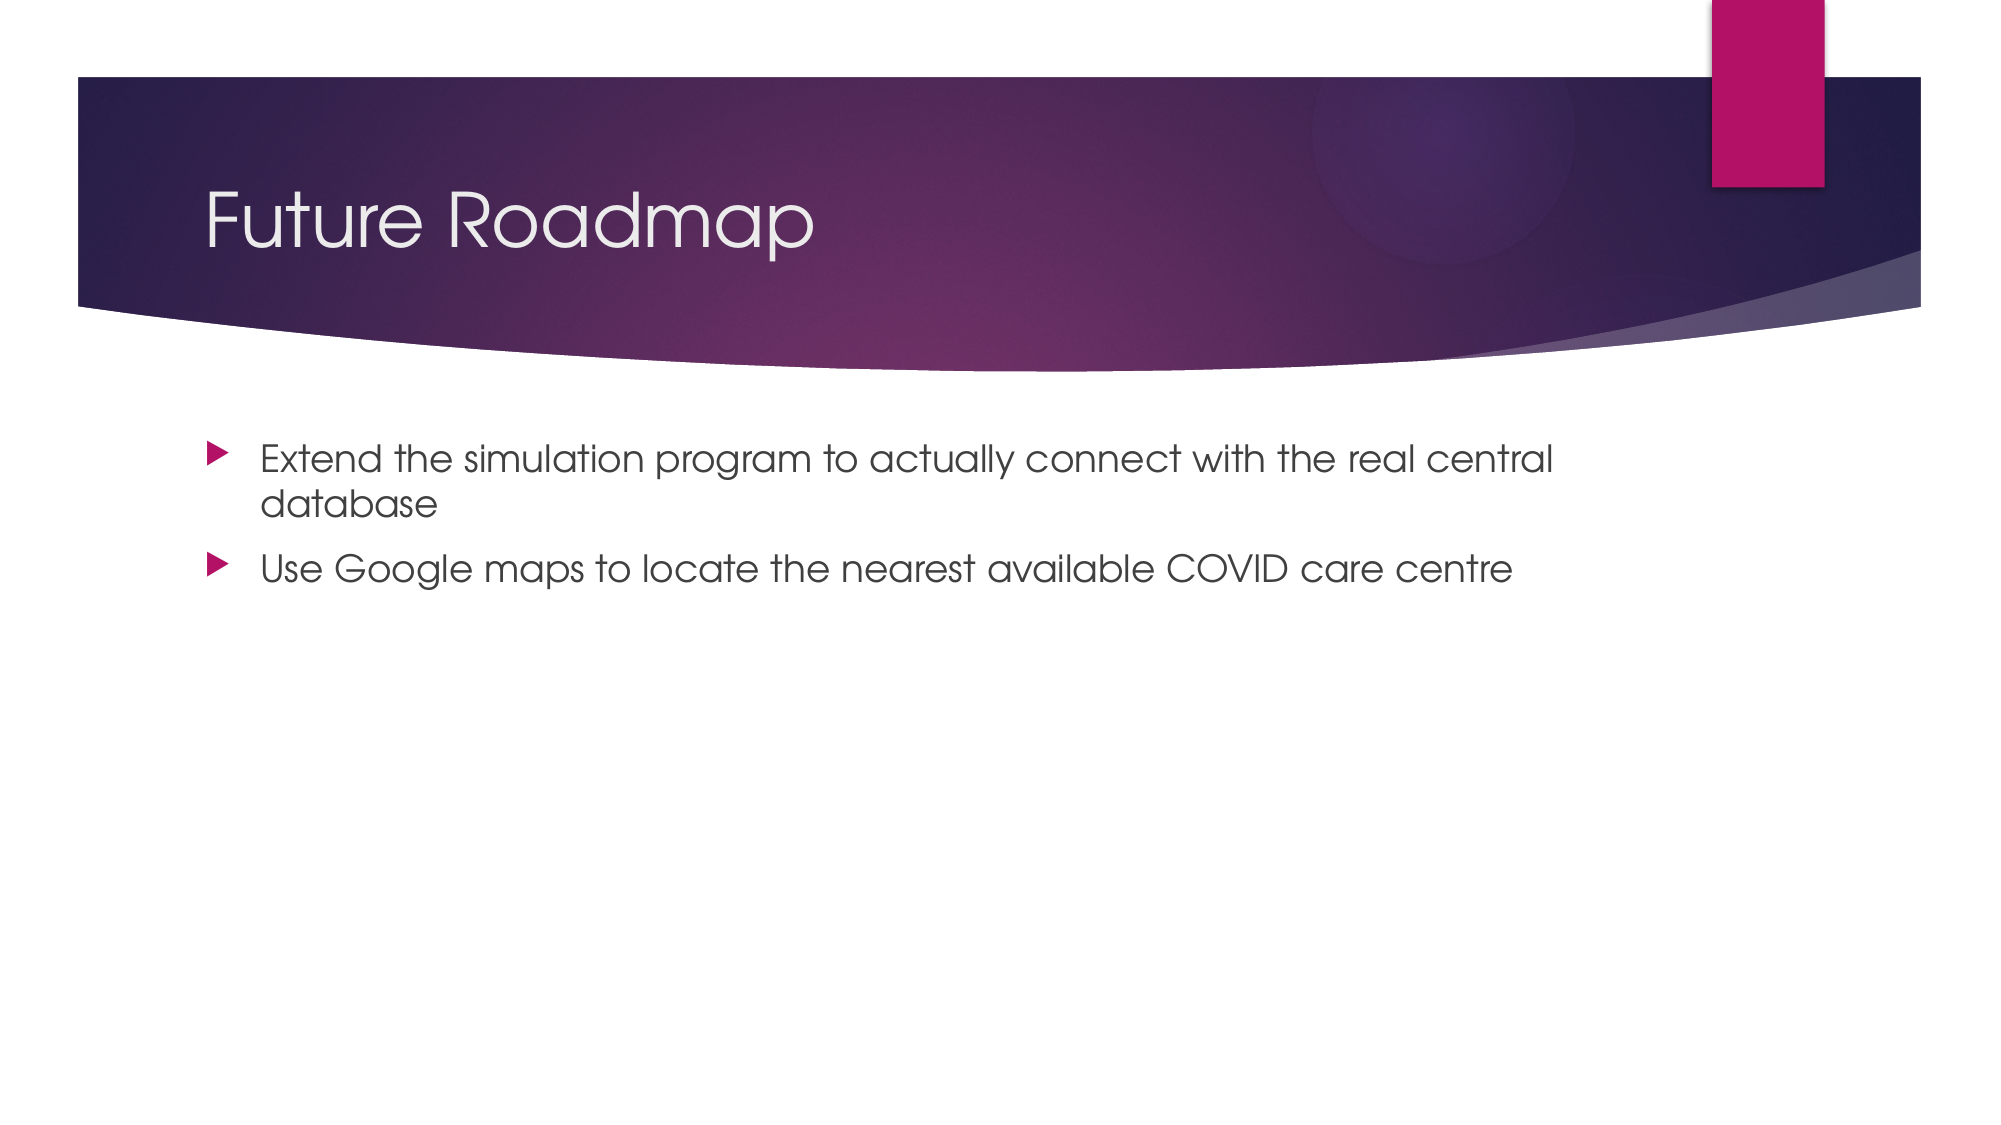

# Future Roadmap
Extend the simulation program to actually connect with the real central database
Use Google maps to locate the nearest available COVID care centre